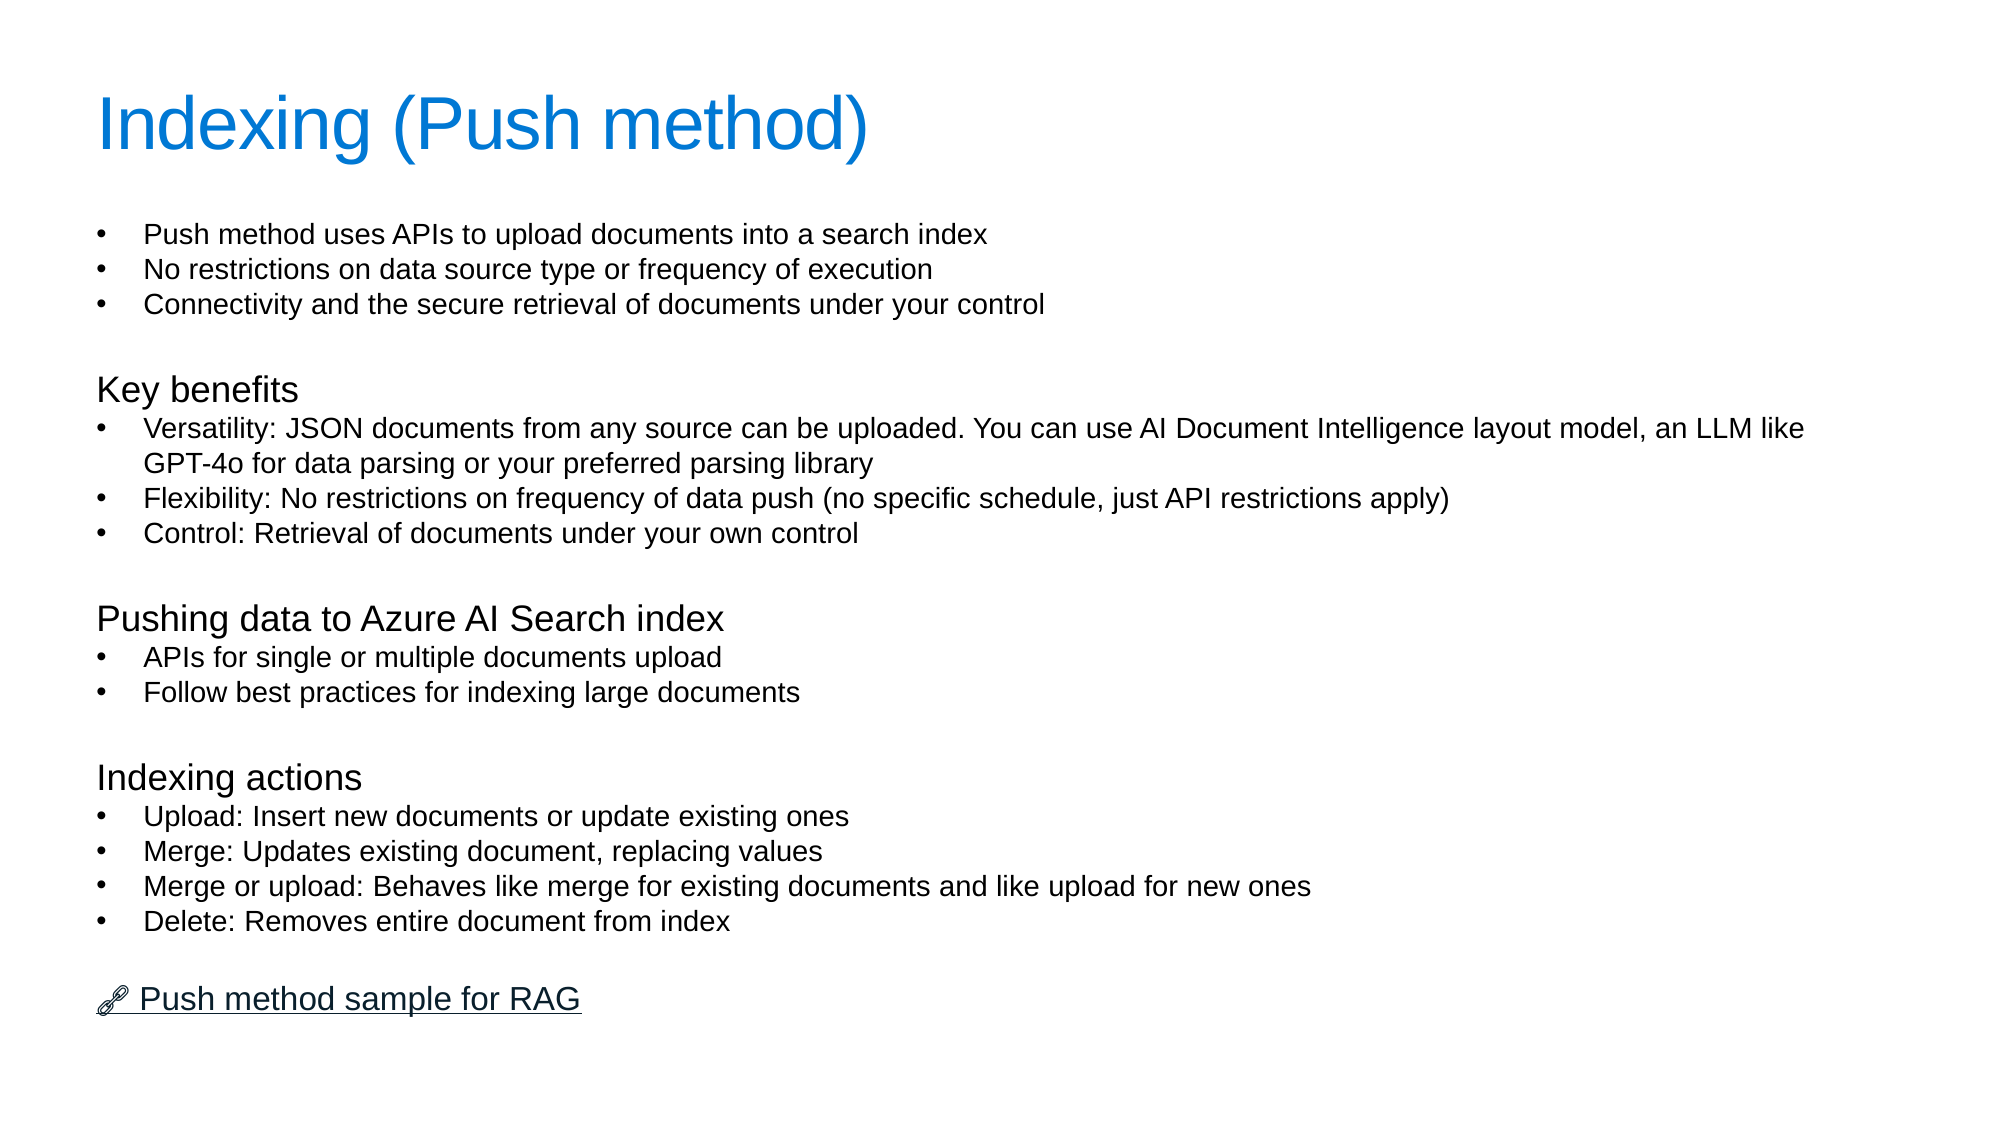

# Indexing (Push method)
Push method uses APIs to upload documents into a search index
No restrictions on data source type or frequency of execution
Connectivity and the secure retrieval of documents under your control

Key benefits
Versatility: JSON documents from any source can be uploaded. You can use AI Document Intelligence layout model, an LLM like GPT-4o for data parsing or your preferred parsing library
Flexibility: No restrictions on frequency of data push (no specific schedule, just API restrictions apply)
Control: Retrieval of documents under your own control

Pushing data to Azure AI Search index
APIs for single or multiple documents upload
Follow best practices for indexing large documents

Indexing actions
Upload: Insert new documents or update existing ones
Merge: Updates existing document, replacing values
Merge or upload: Behaves like merge for existing documents and like upload for new ones
Delete: Removes entire document from index

🔗 Push method sample for RAG